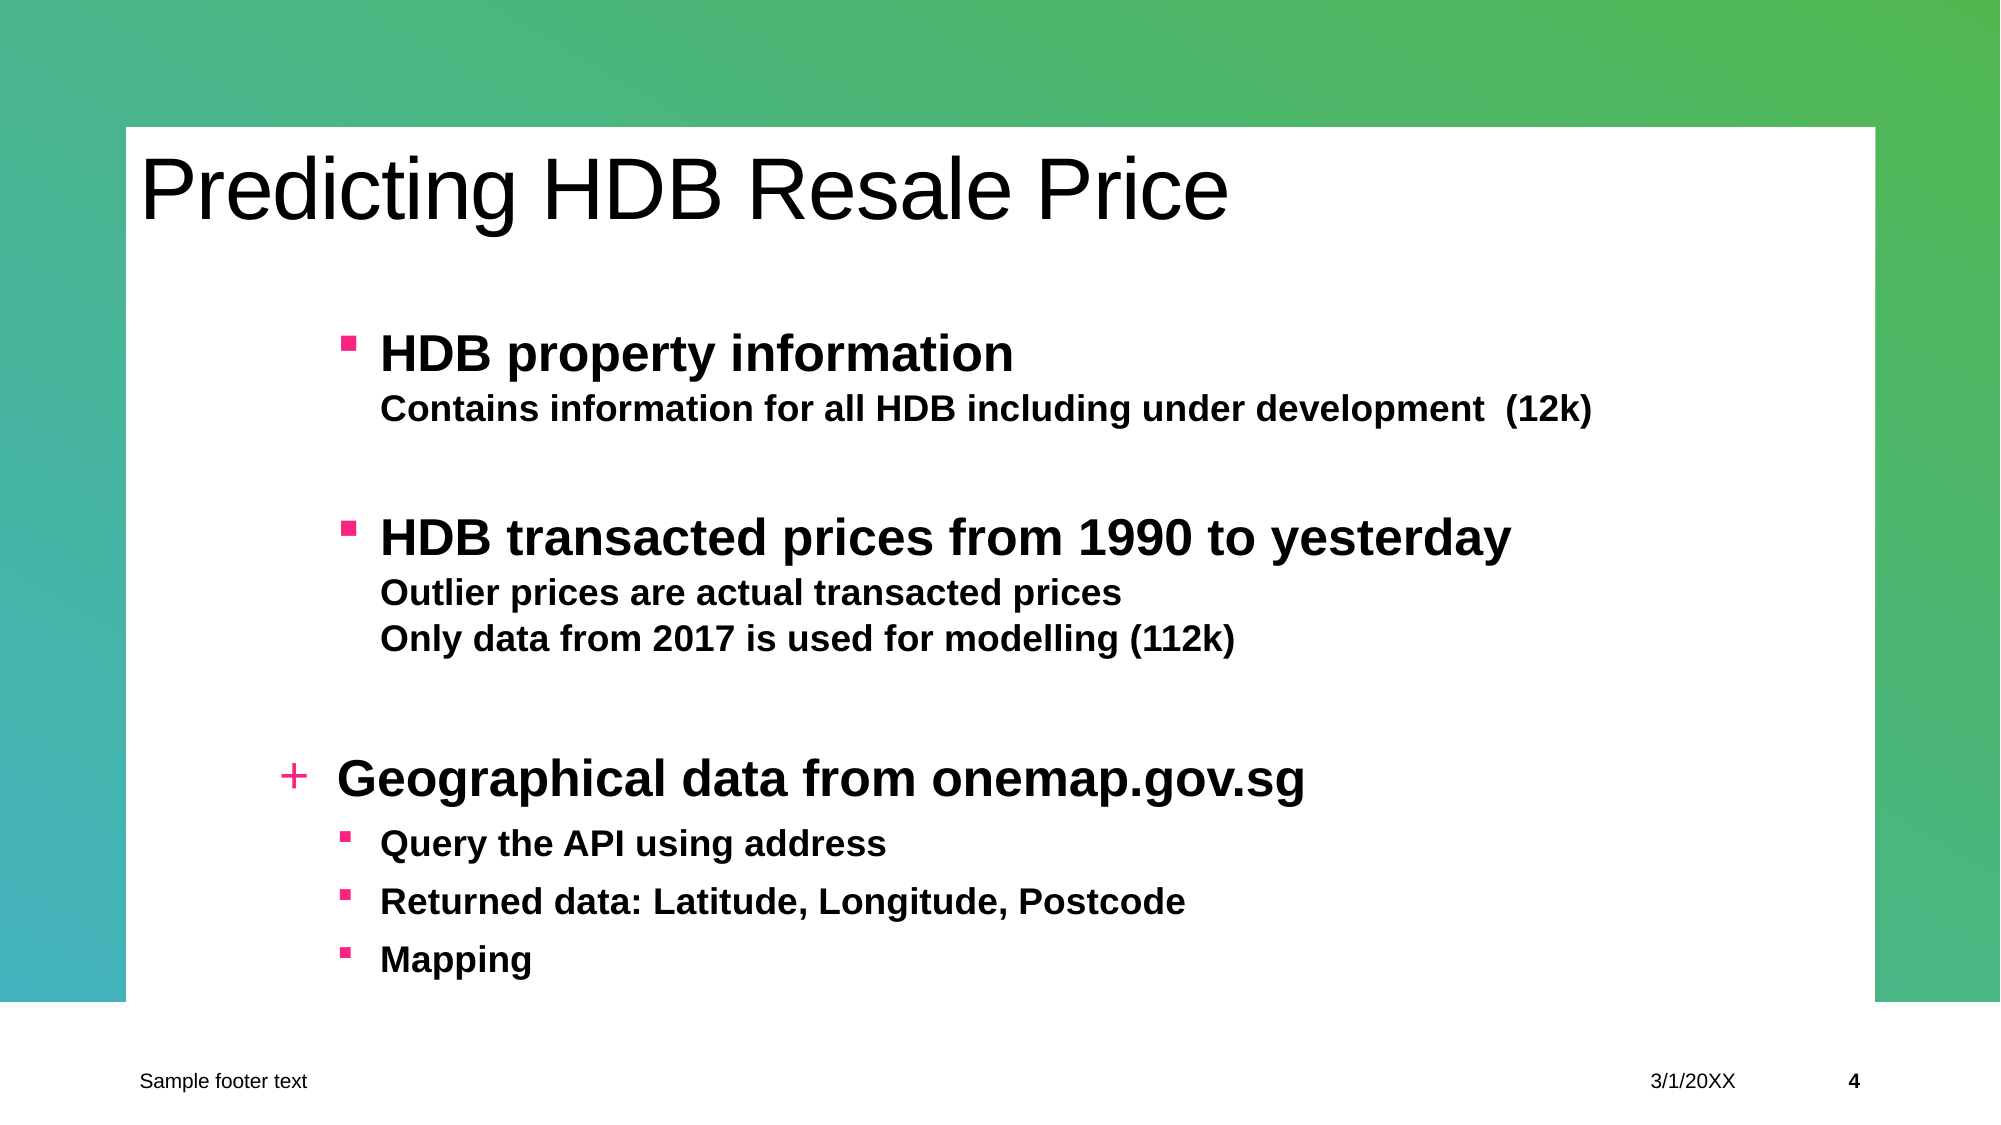

# Predicting HDB Resale Price

HDB property information
Contains information for all HDB including under development  (12k)

HDB transacted prices from 1990 to yesterday
Outlier prices are actual transacted prices
Only data from 2017 is used for modelling (112k)
Geographical data from onemap.gov.sg
Query the API using address
Returned data: Latitude, Longitude, Postcode
Mapping

Sample footer text
3/1/20XX
4